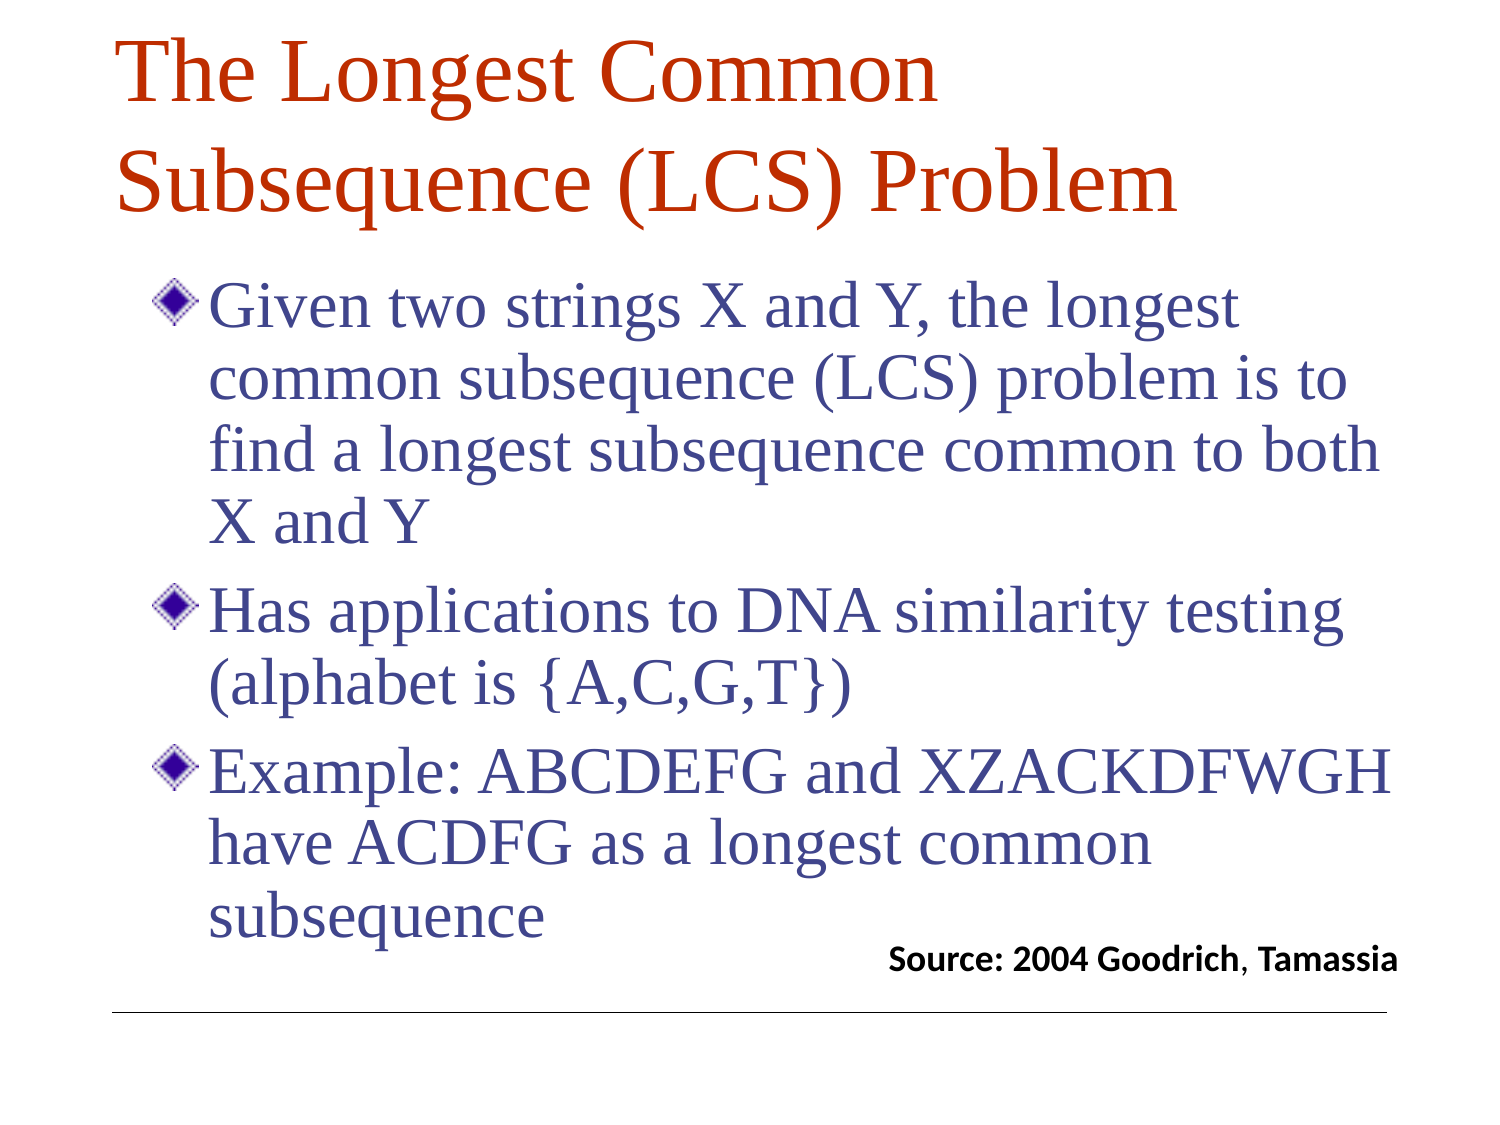

The Longest Common Subsequence (LCS) Problem
Given two strings X and Y, the longest common subsequence (LCS) problem is to find a longest subsequence common to both X and Y
Has applications to DNA similarity testing (alphabet is {A,C,G,T})
Example: ABCDEFG and XZACKDFWGH have ACDFG as a longest common subsequence
Source: 2004 Goodrich, Tamassia